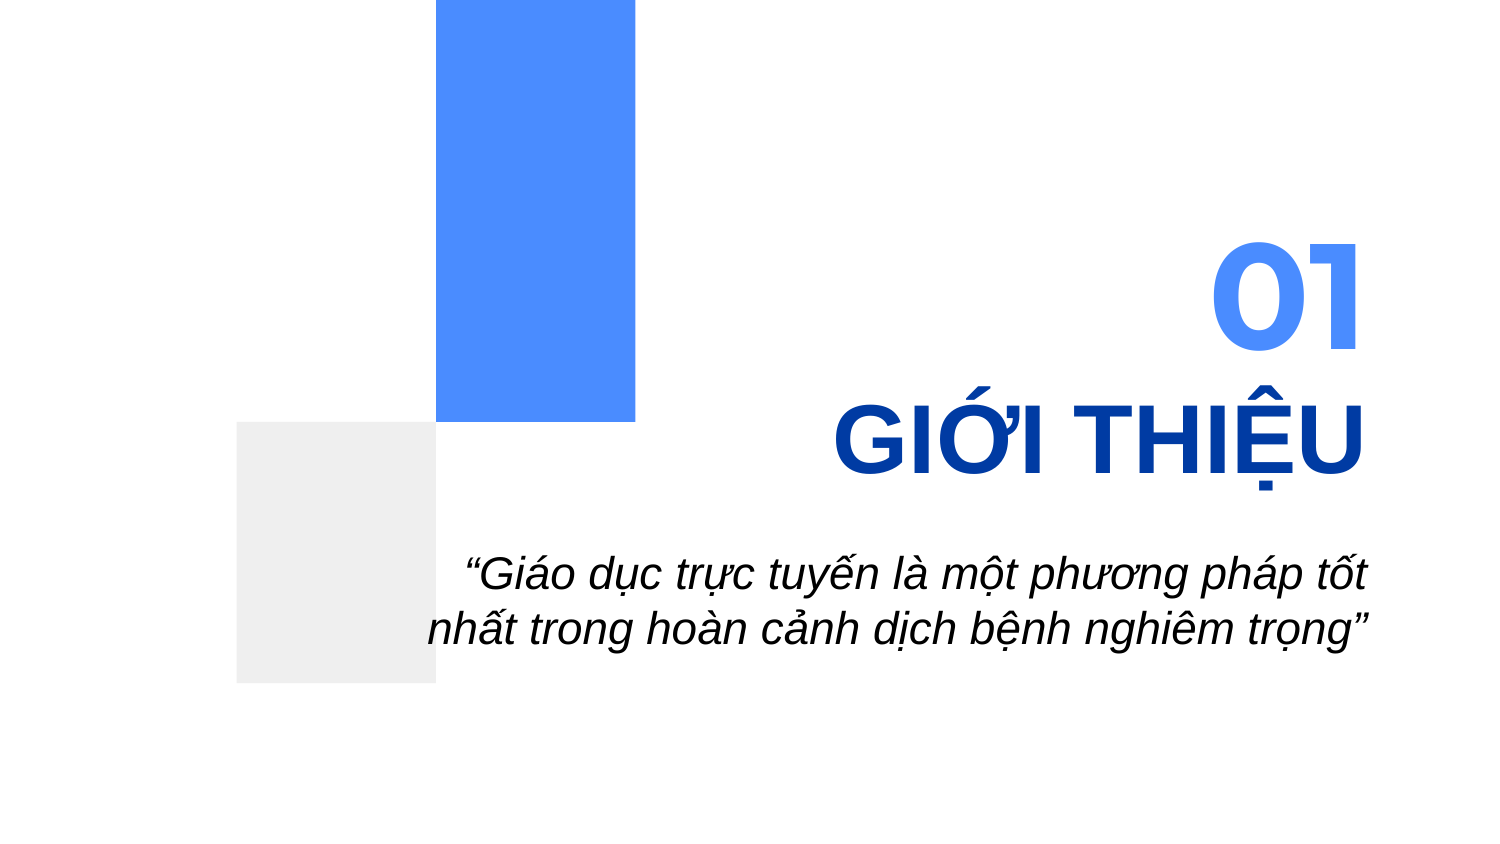

01
# GIỚI THIỆU
“Giáo dục trực tuyến là một phương pháp tốt nhất trong hoàn cảnh dịch bệnh nghiêm trọng”